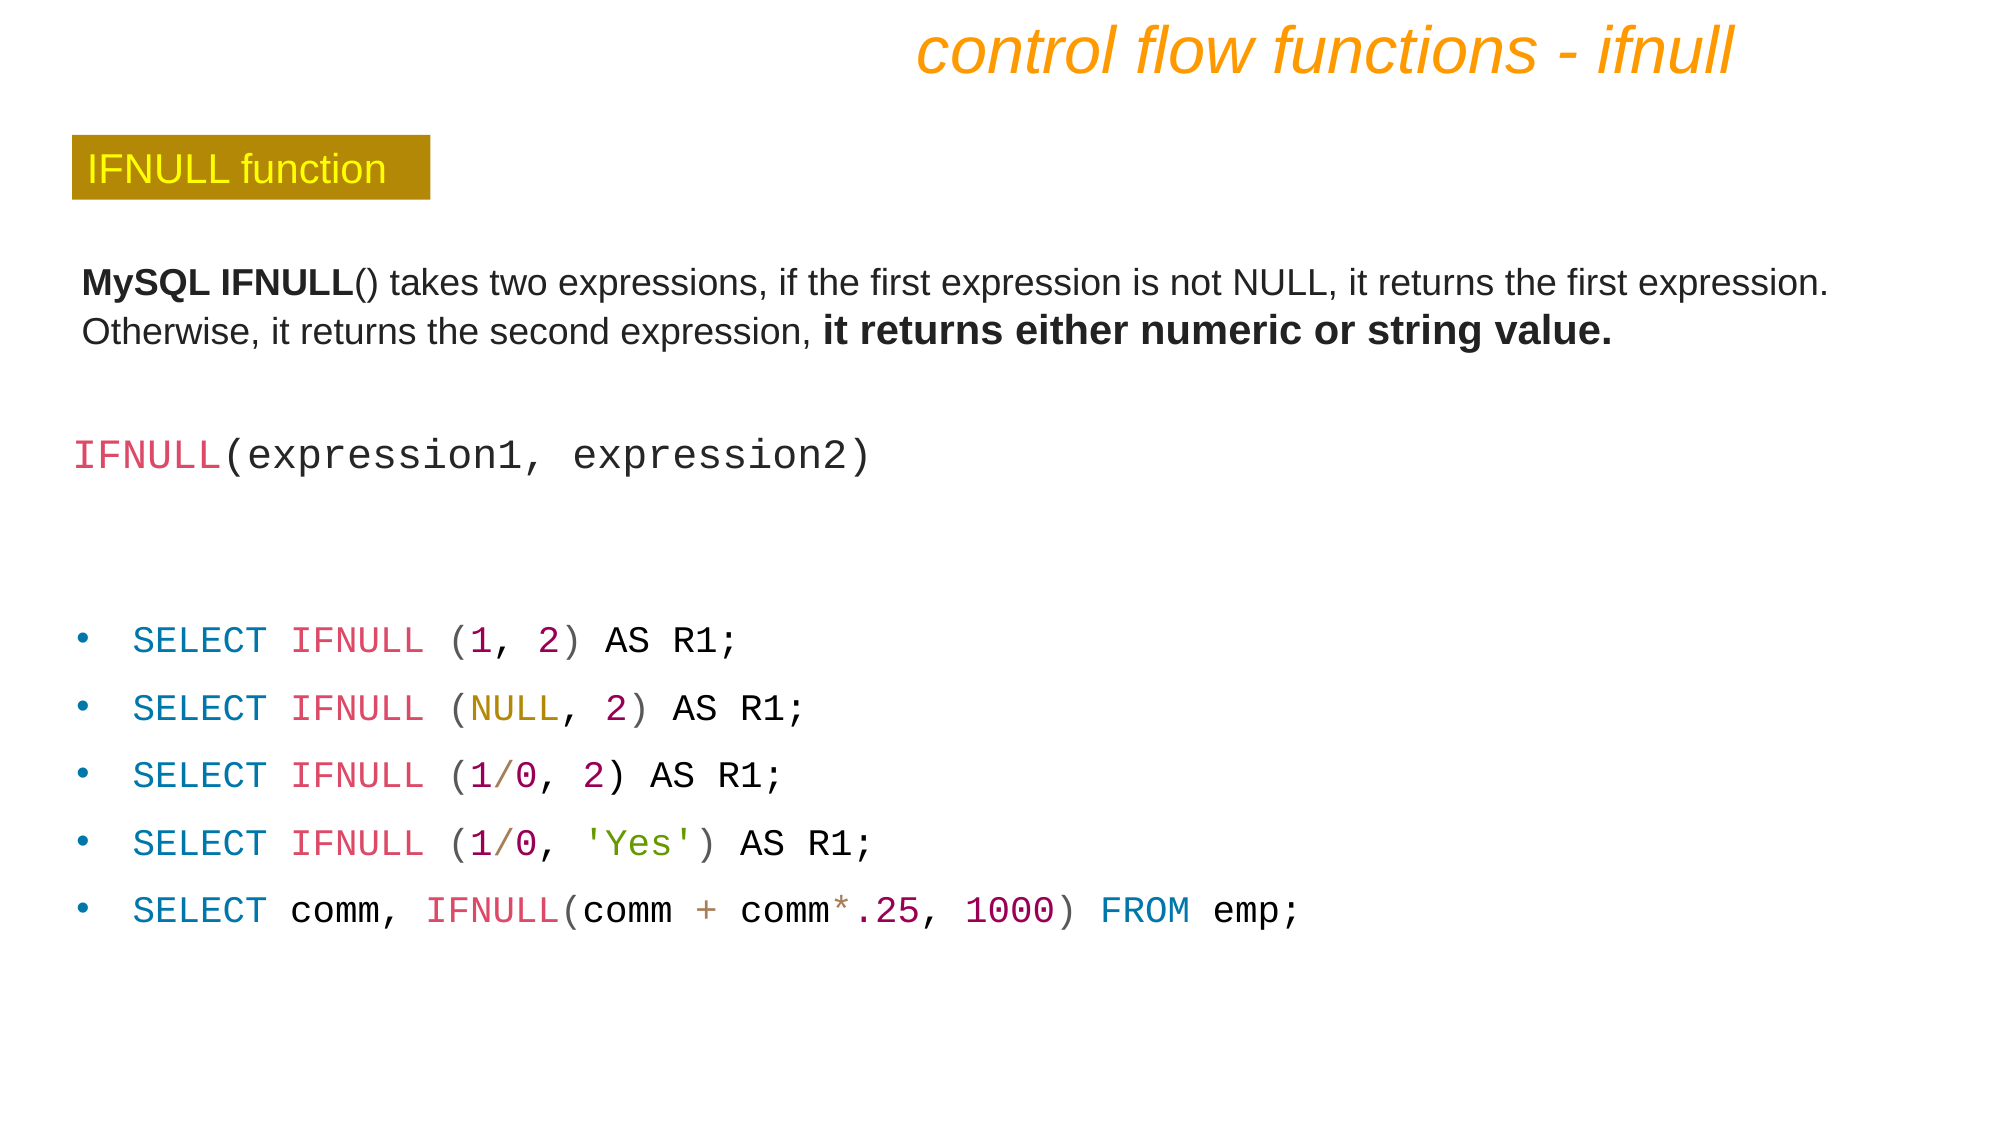

control flow functions - ifnull
IFNULL function
MySQL IFNULL() takes two expressions, if the first expression is not NULL, it returns the first expression. Otherwise, it returns the second expression, it returns either numeric or string value.
IFNULL(expression1, expression2)
SELECT IFNULL (1, 2) AS R1;
SELECT IFNULL (NULL, 2) AS R1;
SELECT IFNULL (1/0, 2) AS R1;
SELECT IFNULL (1/0, 'Yes') AS R1;
SELECT comm, IFNULL(comm + comm*.25, 1000) FROM emp;